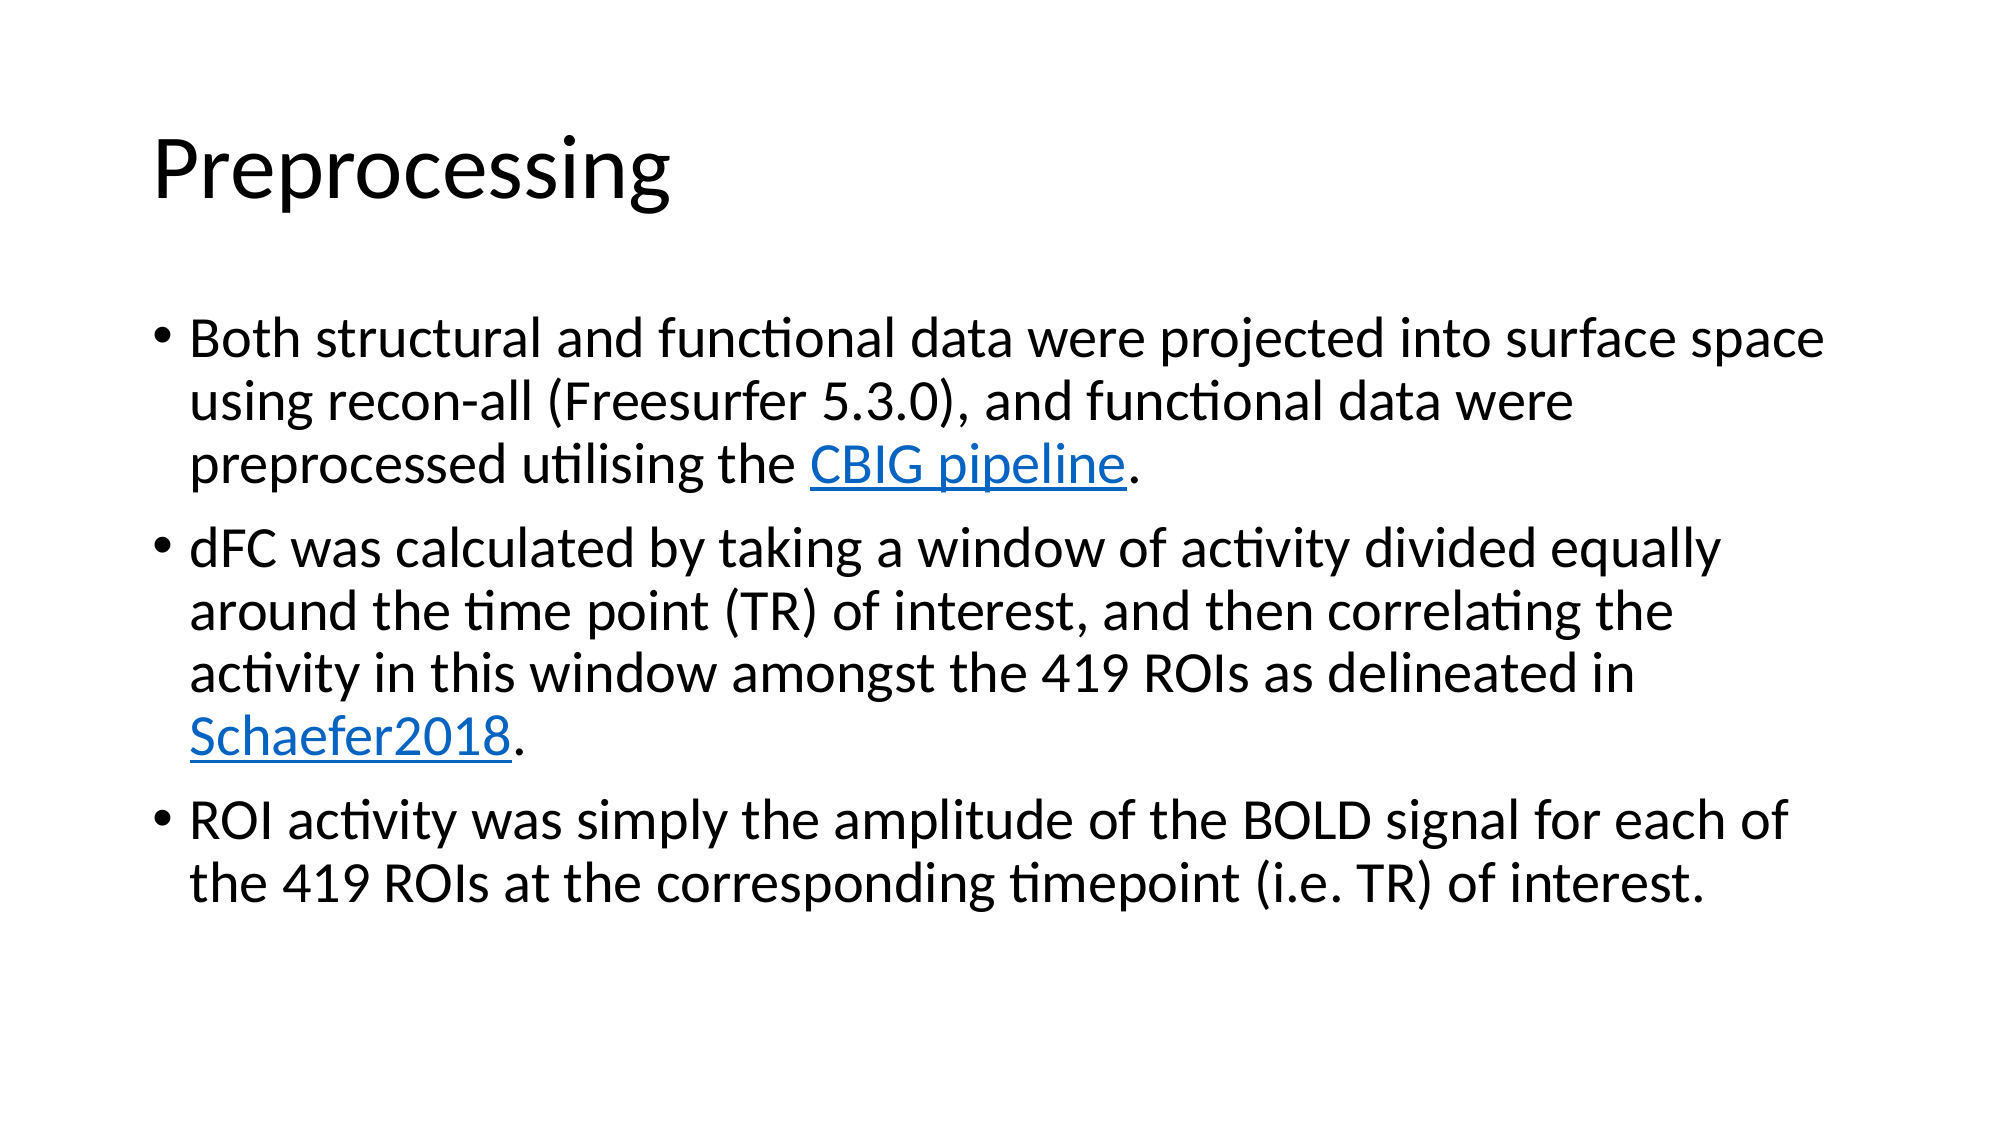

# Preprocessing
Both structural and functional data were projected into surface space using recon-all (Freesurfer 5.3.0), and functional data were preprocessed utilising the CBIG pipeline.
dFC was calculated by taking a window of activity divided equally around the time point (TR) of interest, and then correlating the activity in this window amongst the 419 ROIs as delineated in Schaefer2018.
ROI activity was simply the amplitude of the BOLD signal for each of the 419 ROIs at the corresponding timepoint (i.e. TR) of interest.